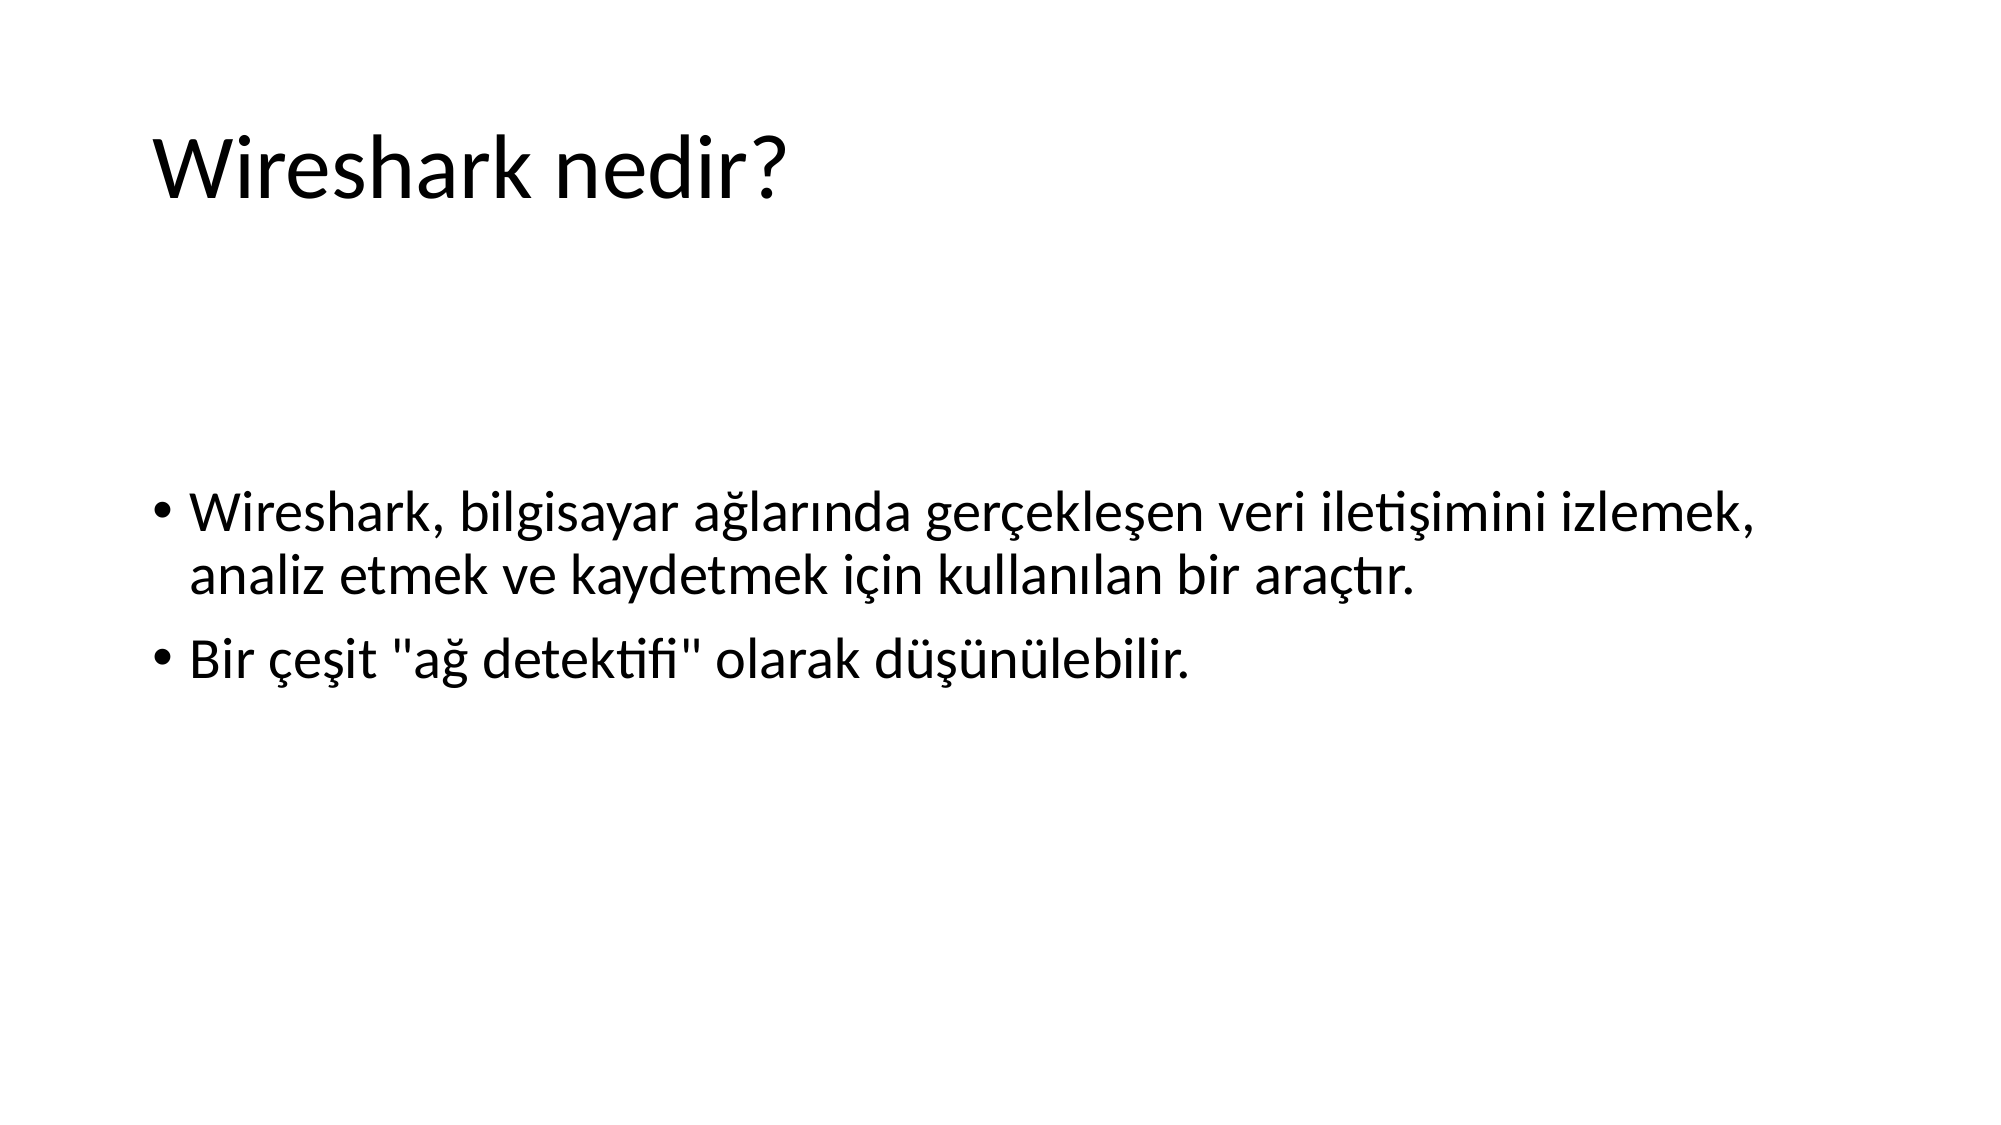

# Wireshark nedir?

Wireshark, bilgisayar ağlarında gerçekleşen veri iletişimini izlemek, analiz etmek ve kaydetmek için kullanılan bir araçtır.
Bir çeşit "ağ detektifi" olarak düşünülebilir.